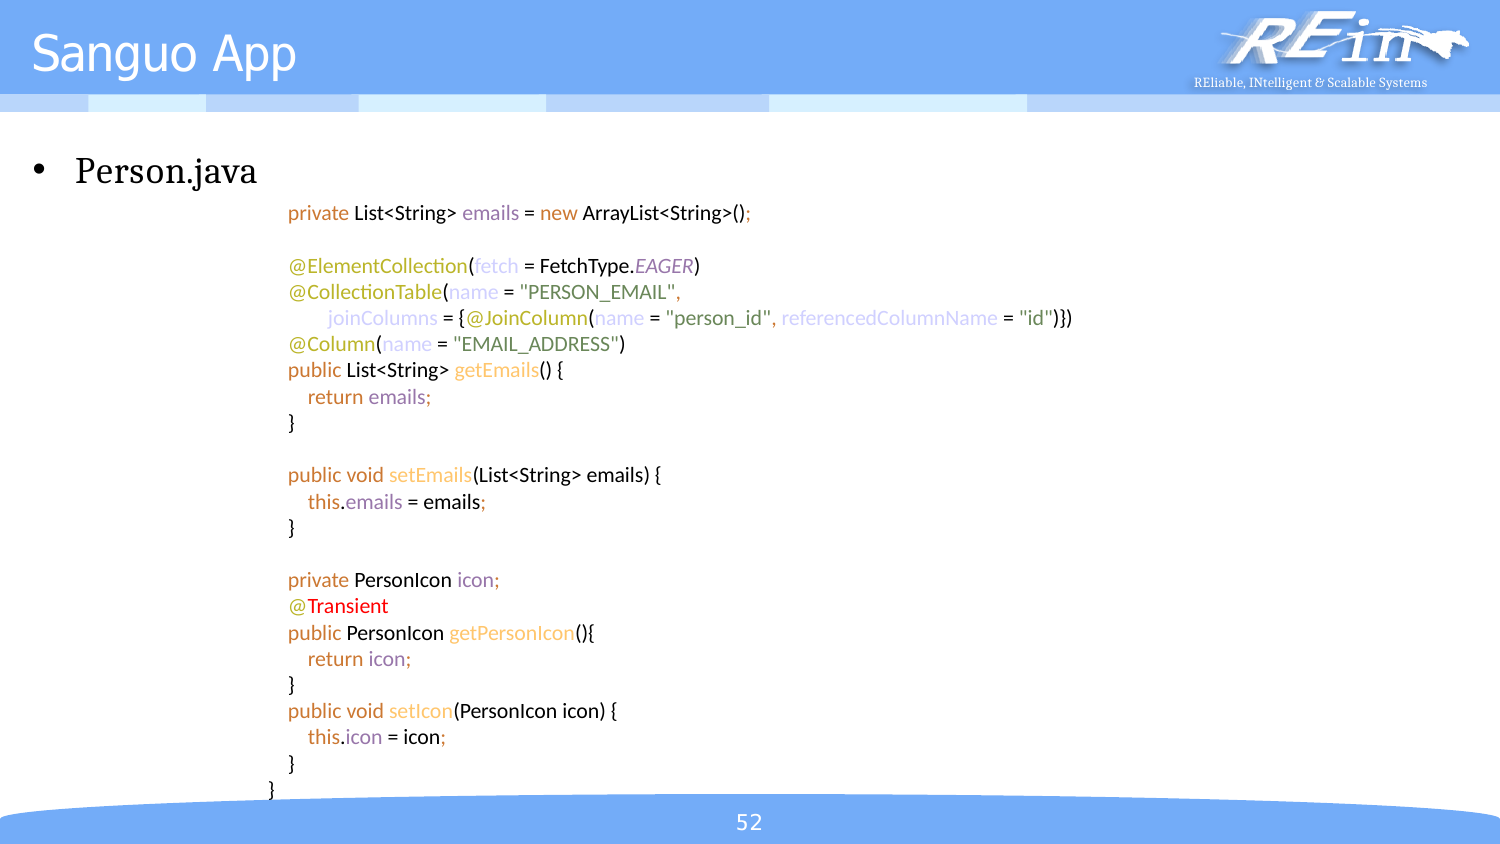

# Sanguo App
Person.java
    private List<String> emails = new ArrayList<String>();
    @ElementCollection(fetch = FetchType.EAGER)
    @CollectionTable(name = "PERSON_EMAIL",
            joinColumns = {@JoinColumn(name = "person_id", referencedColumnName = "id")})
    @Column(name = "EMAIL_ADDRESS")
    public List<String> getEmails() {
        return emails;
    }
    public void setEmails(List<String> emails) {
        this.emails = emails;
    }
    private PersonIcon icon;
    @Transient
    public PersonIcon getPersonIcon(){
        return icon;
    }
    public void setIcon(PersonIcon icon) {
        this.icon = icon;
    }
}
52